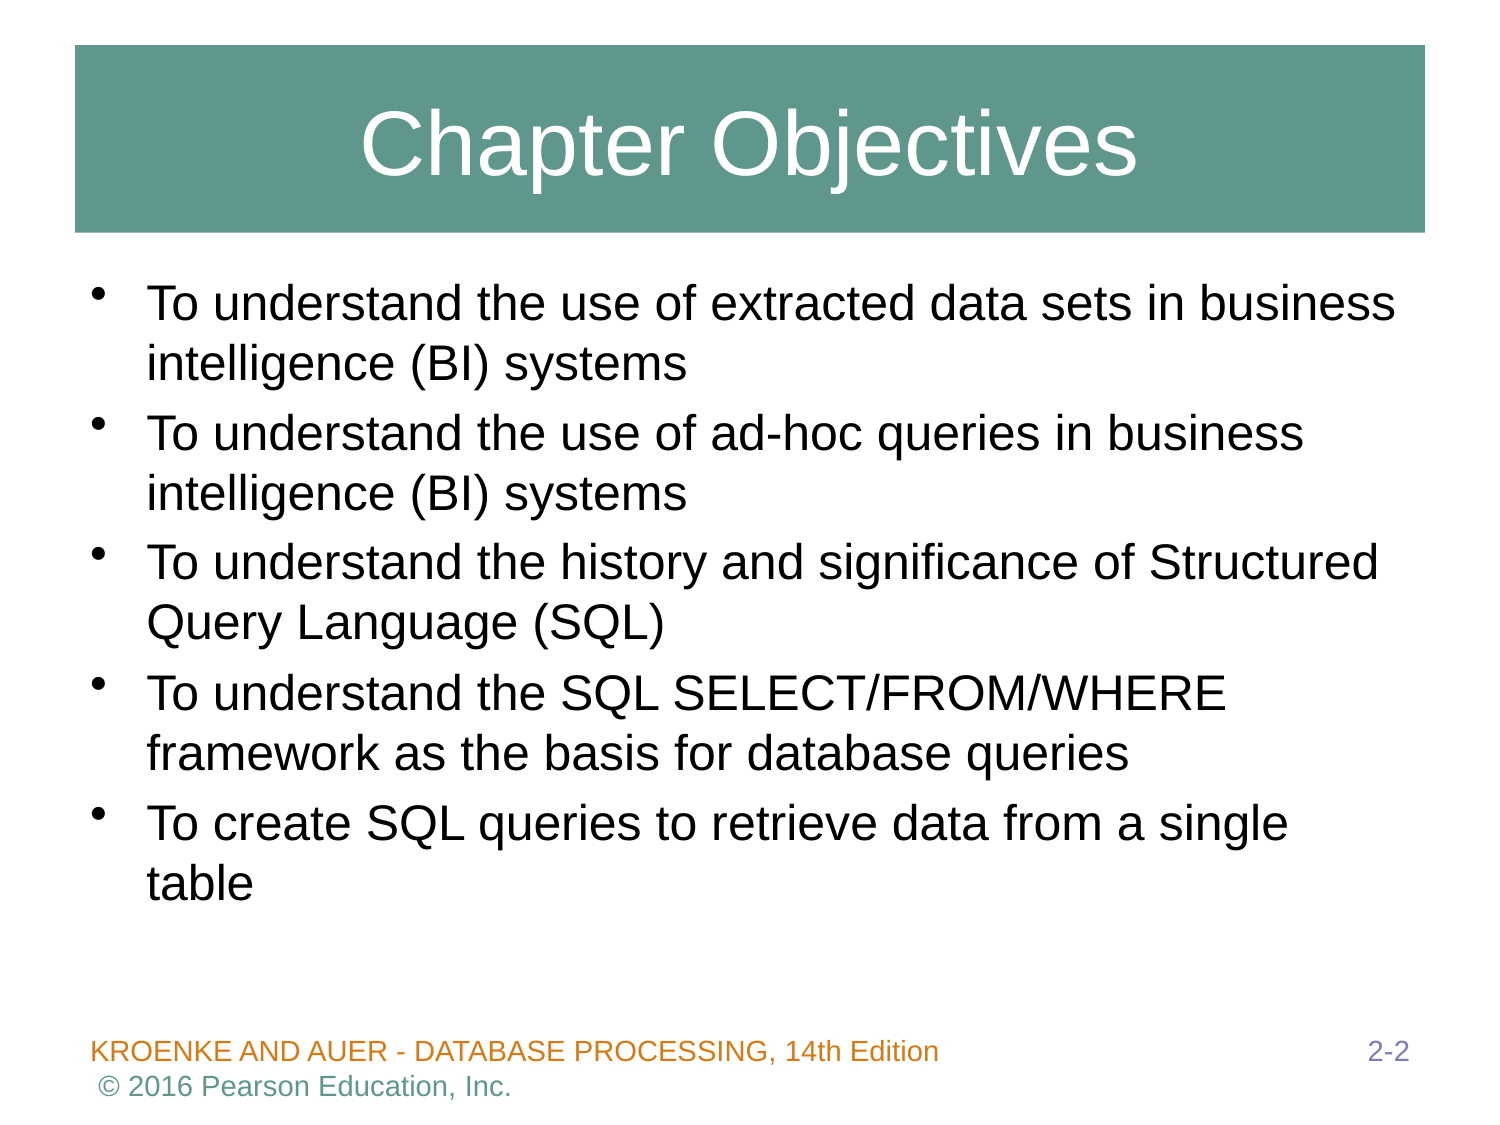

# Chapter Objectives
To understand the use of extracted data sets in business intelligence (BI) systems
To understand the use of ad-hoc queries in business intelligence (BI) systems
To understand the history and significance of Structured Query Language (SQL)
To understand the SQL SELECT/FROM/WHERE framework as the basis for database queries
To create SQL queries to retrieve data from a single table
2-2

KROENKE AND AUER - DATABASE PROCESSING, 14th Edition  © 2016 Pearson Education, Inc.